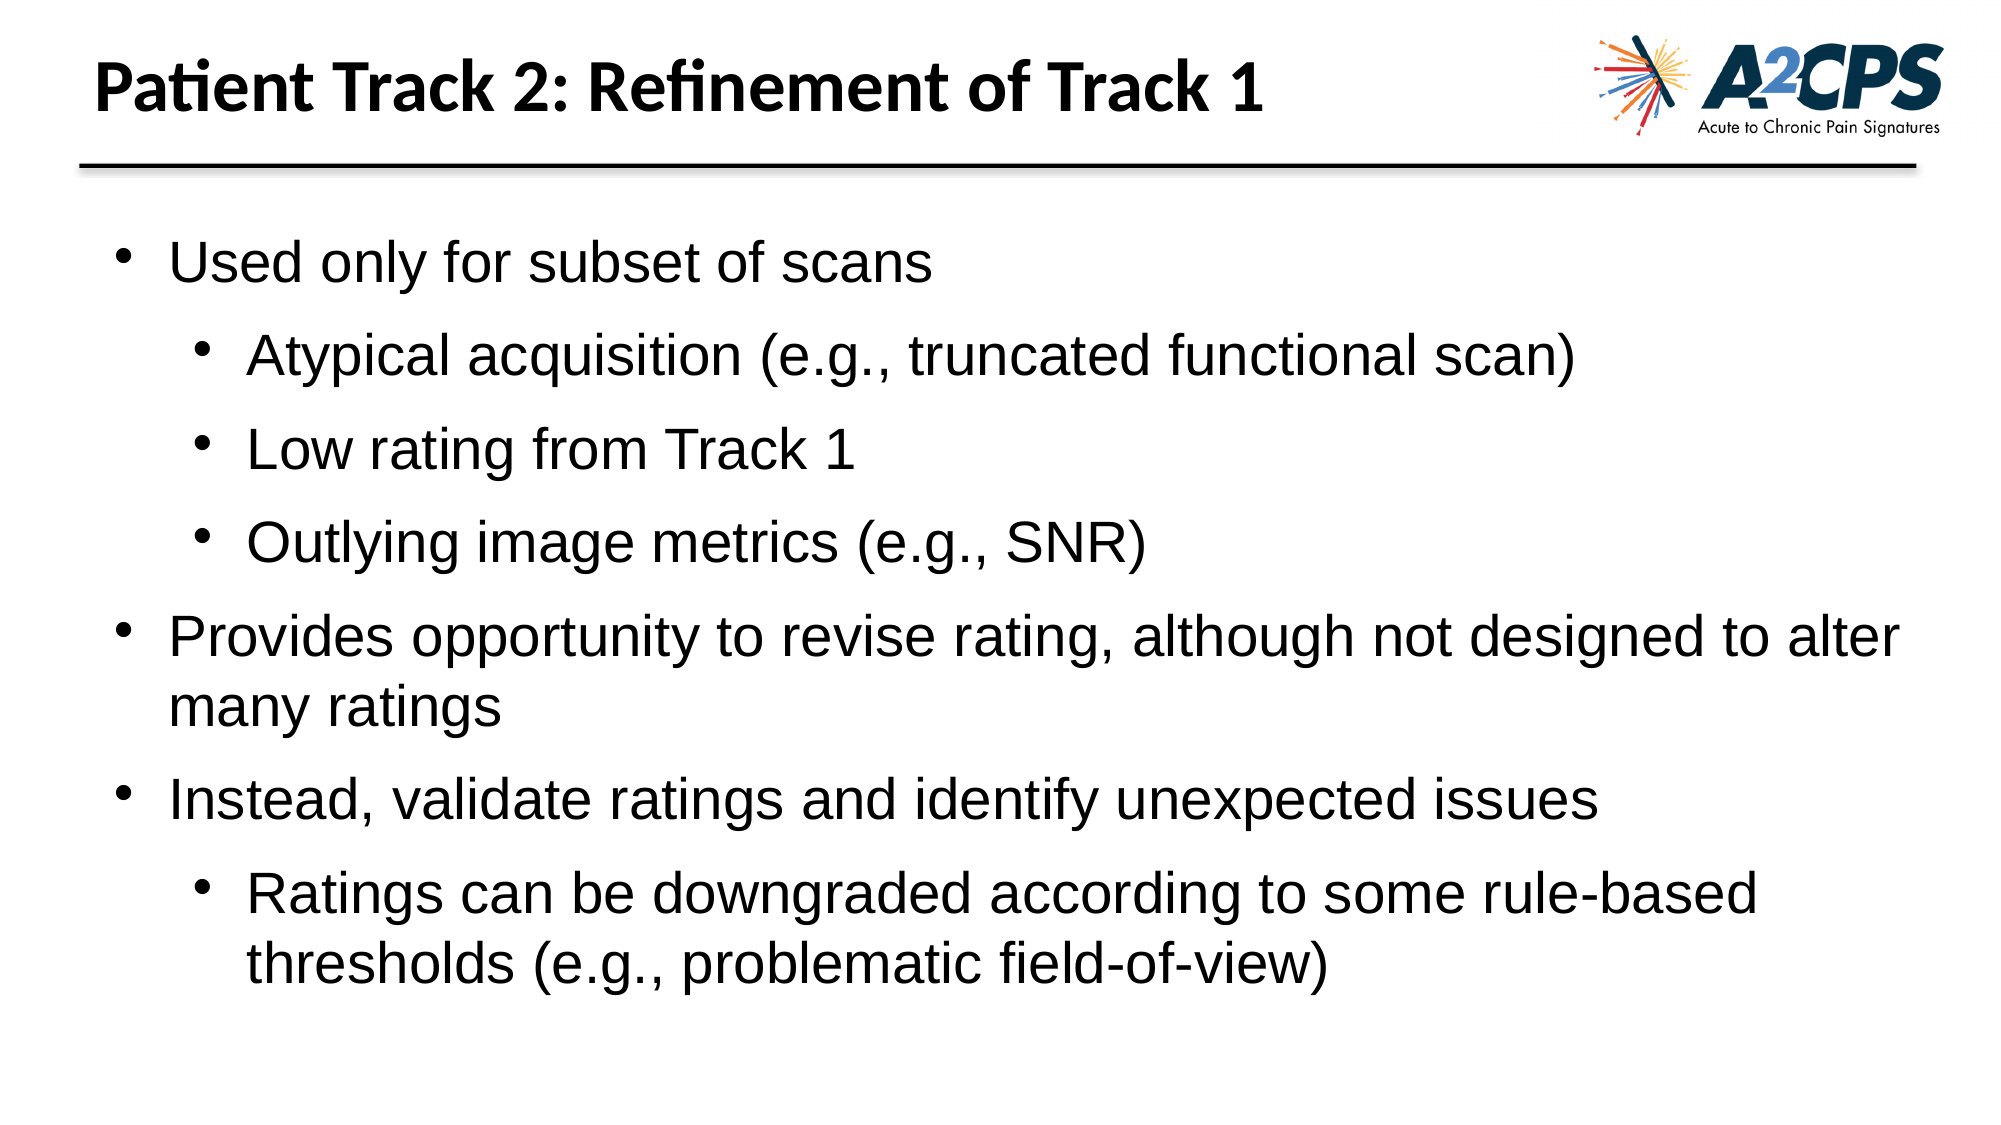

Patient Track 2: Refinement of Track 1
Used only for subset of scans
Atypical acquisition (e.g., truncated functional scan)
Low rating from Track 1
Outlying image metrics (e.g., SNR)
Provides opportunity to revise rating, although not designed to alter many ratings
Instead, validate ratings and identify unexpected issues
Ratings can be downgraded according to some rule-based thresholds (e.g., problematic field-of-view)